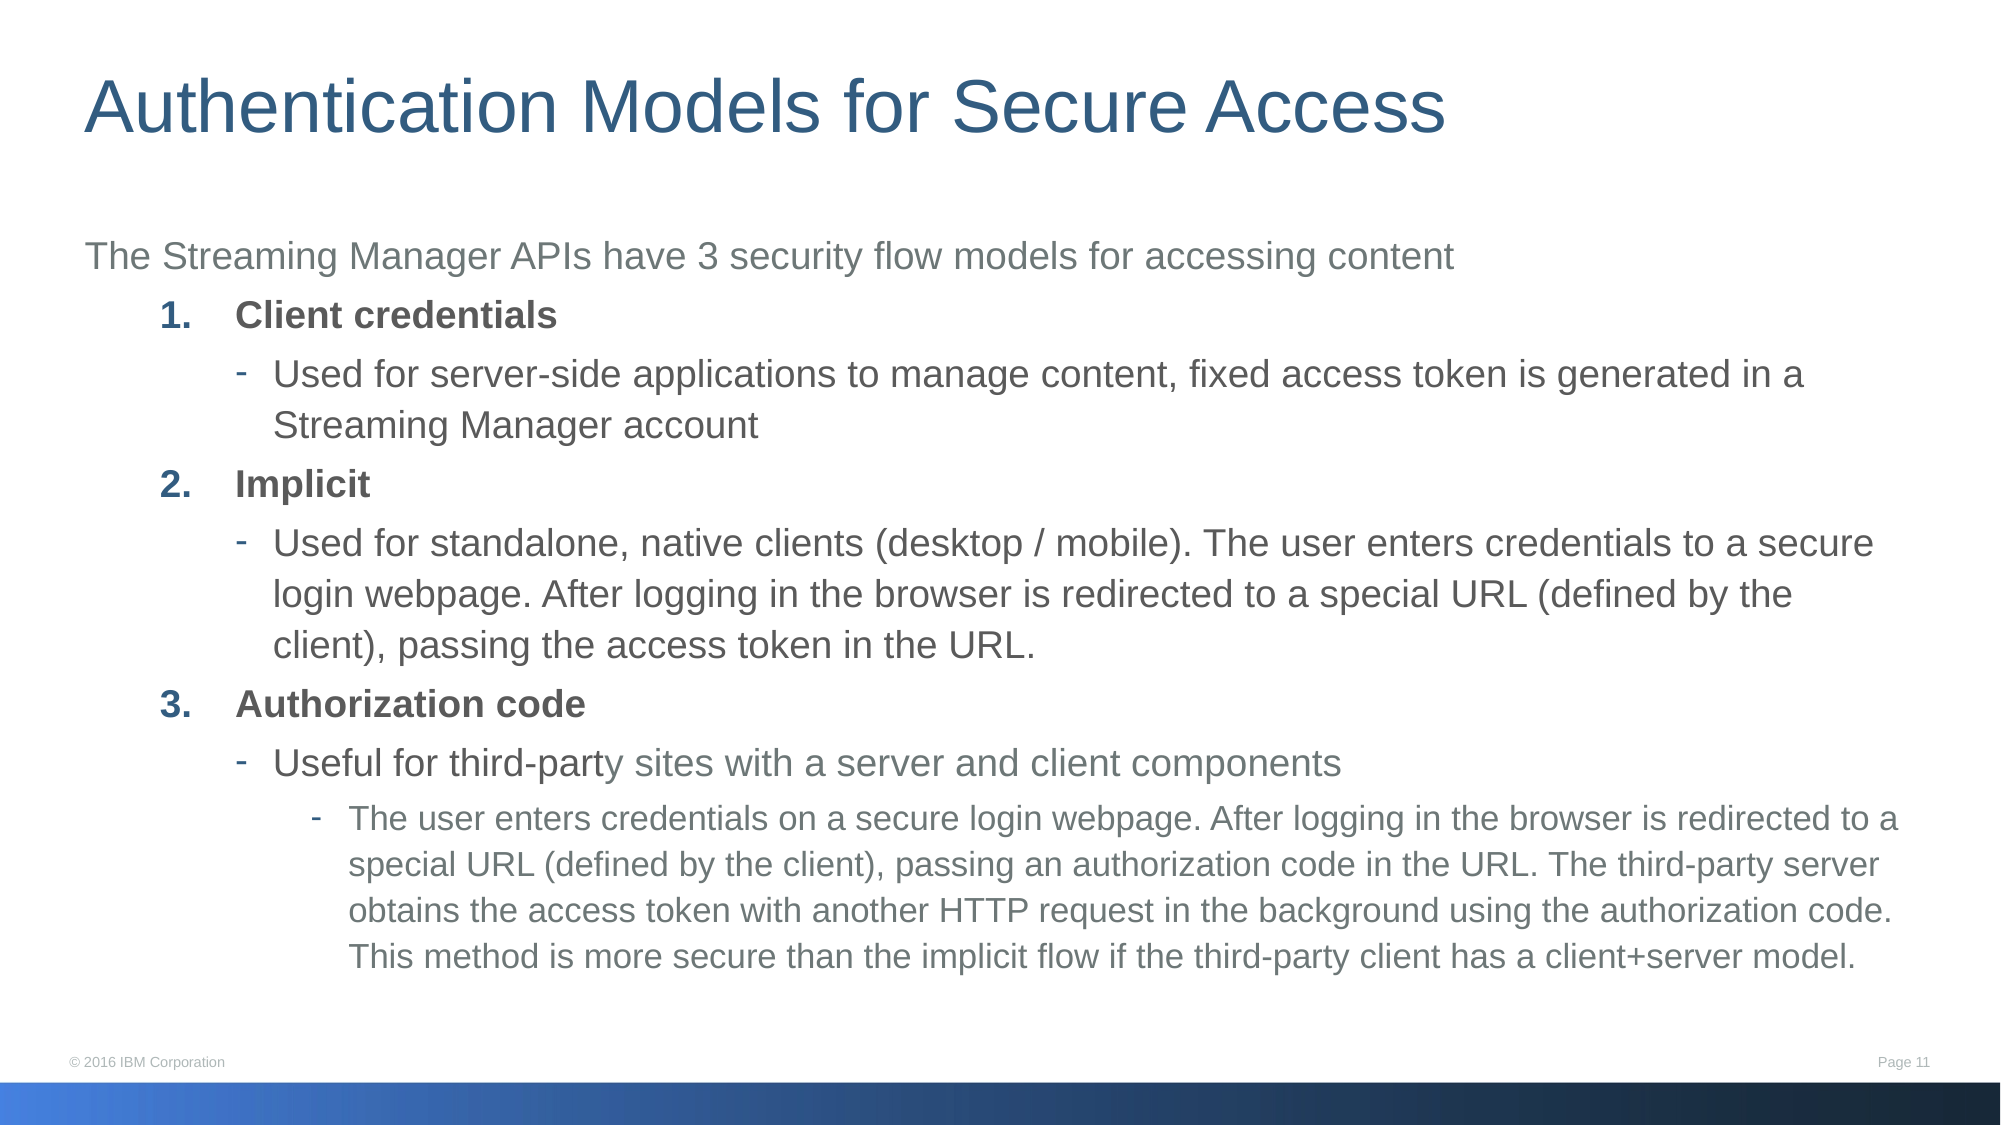

# Authentication Models for Secure Access
The Streaming Manager APIs have 3 security flow models for accessing content
Client credentials
Used for server-side applications to manage content, fixed access token is generated in a Streaming Manager account
Implicit
Used for standalone, native clients (desktop / mobile). The user enters credentials to a secure login webpage. After logging in the browser is redirected to a special URL (defined by the client), passing the access token in the URL.
Authorization code
Useful for third-party sites with a server and client components
The user enters credentials on a secure login webpage. After logging in the browser is redirected to a special URL (defined by the client), passing an authorization code in the URL. The third-party server obtains the access token with another HTTP request in the background using the authorization code. This method is more secure than the implicit flow if the third-party client has a client+server model.